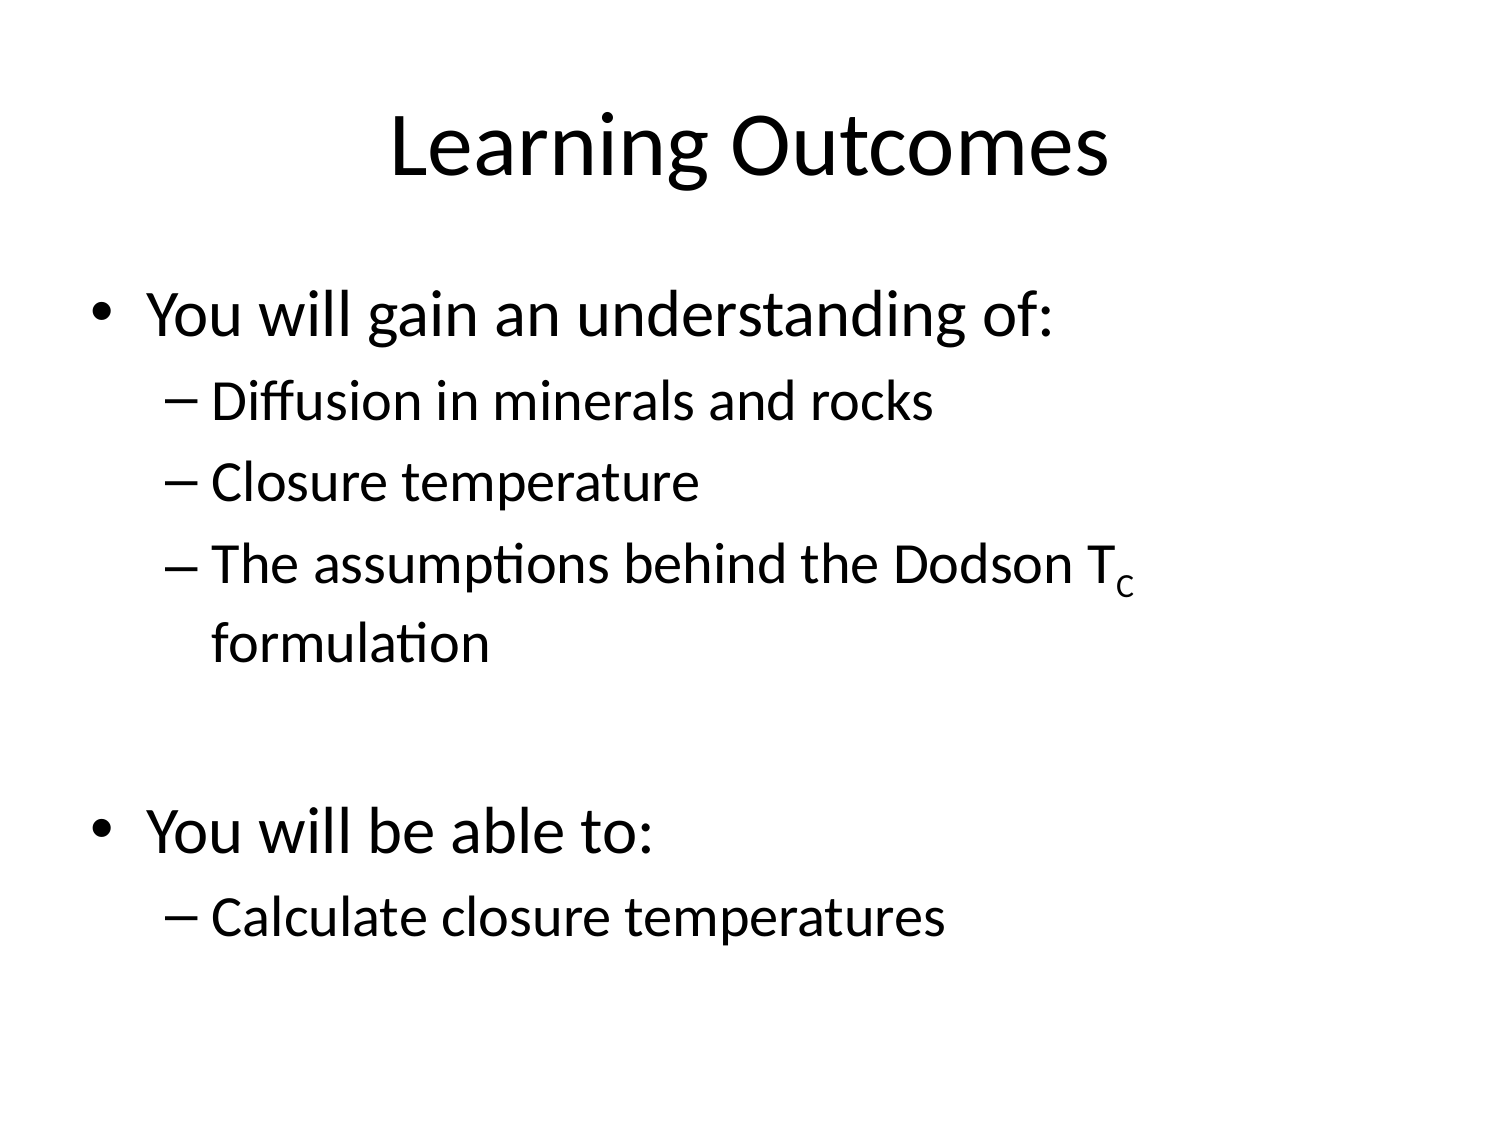

# Learning Outcomes
You will gain an understanding of:
Diffusion in minerals and rocks
Closure temperature
The assumptions behind the Dodson TC formulation

You will be able to:
Calculate closure temperatures